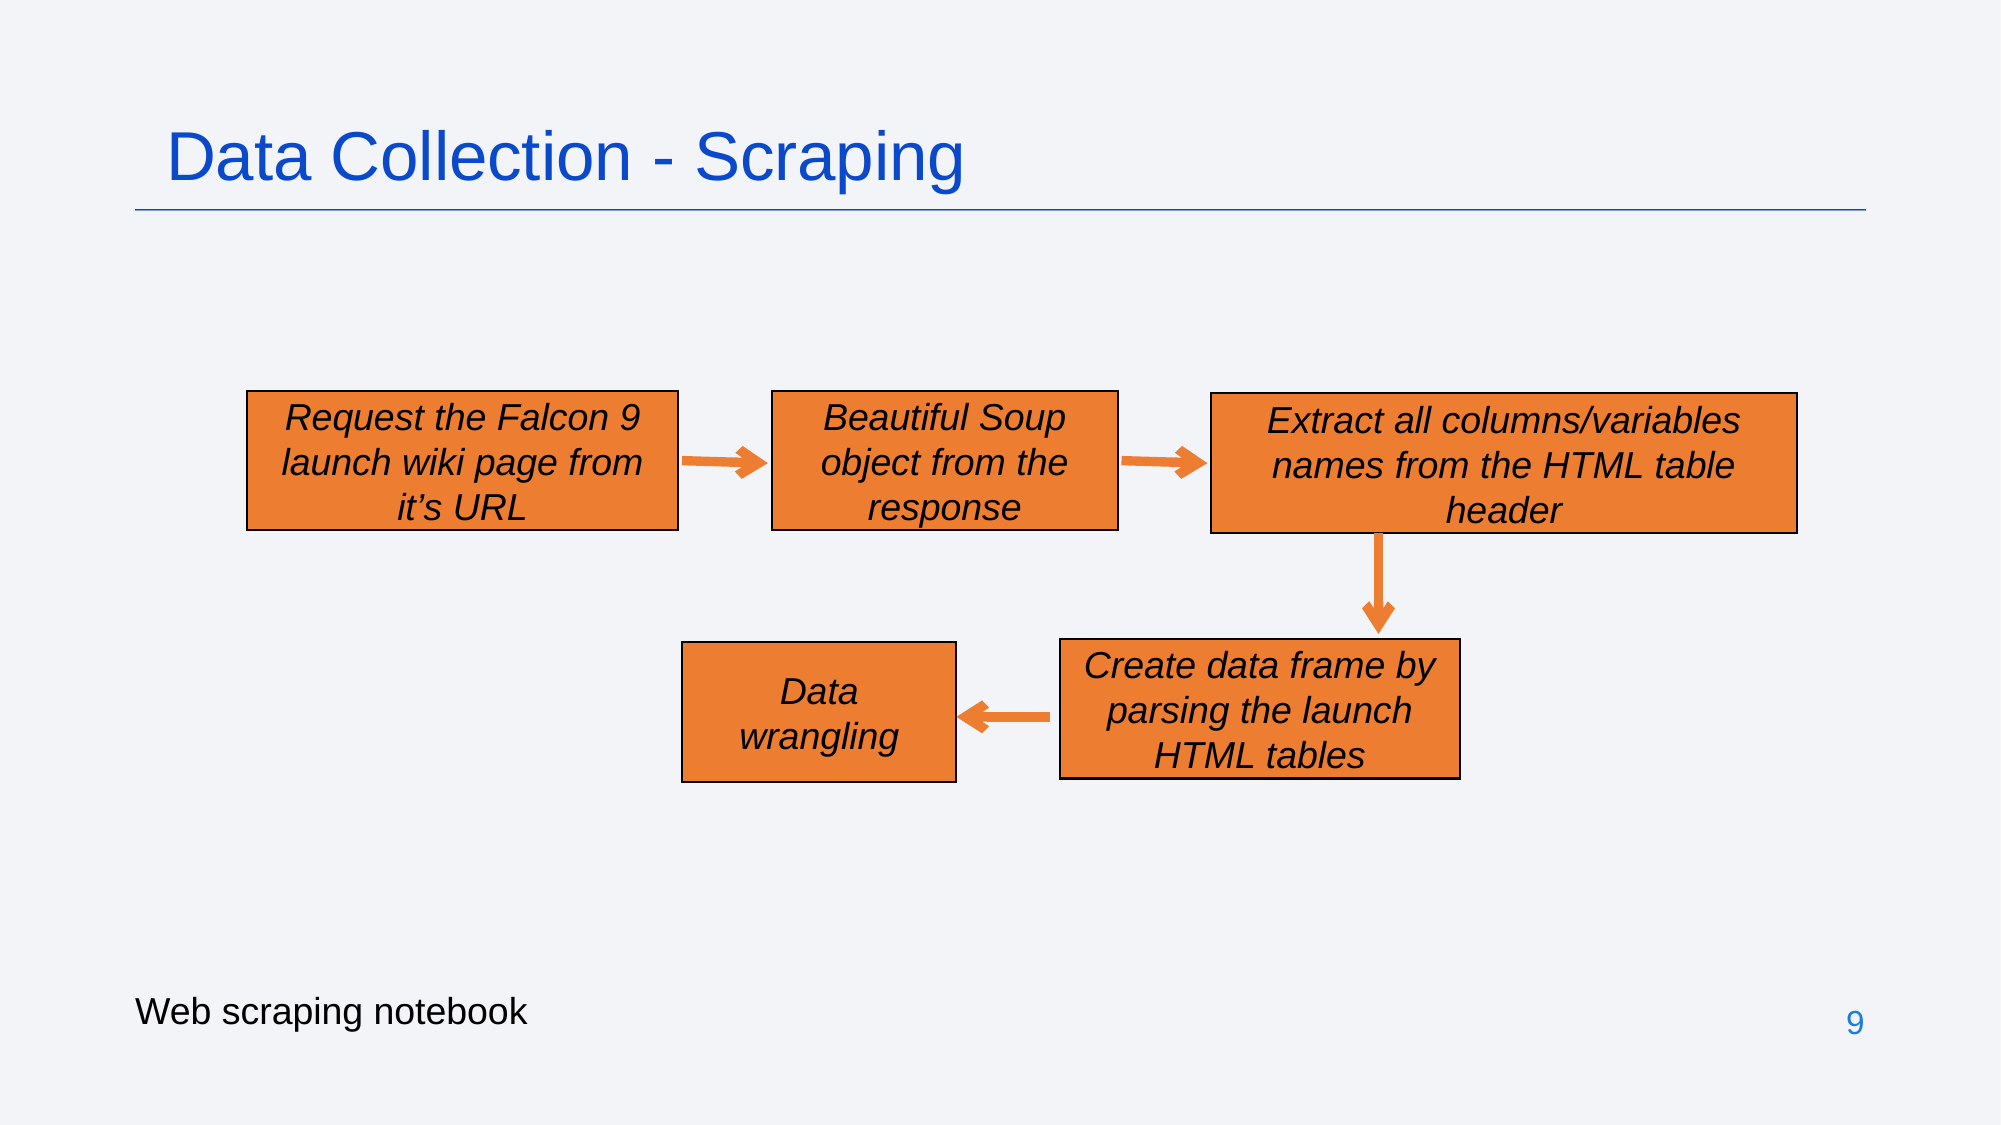

Data Collection - Scraping
Request the Falcon 9 launch wiki page from it’s URL
Beautiful Soup object from the response
Extract all columns/variables names from the HTML table header
Create data frame by parsing the launch HTML tables
Data wrangling
Web scraping notebook
9